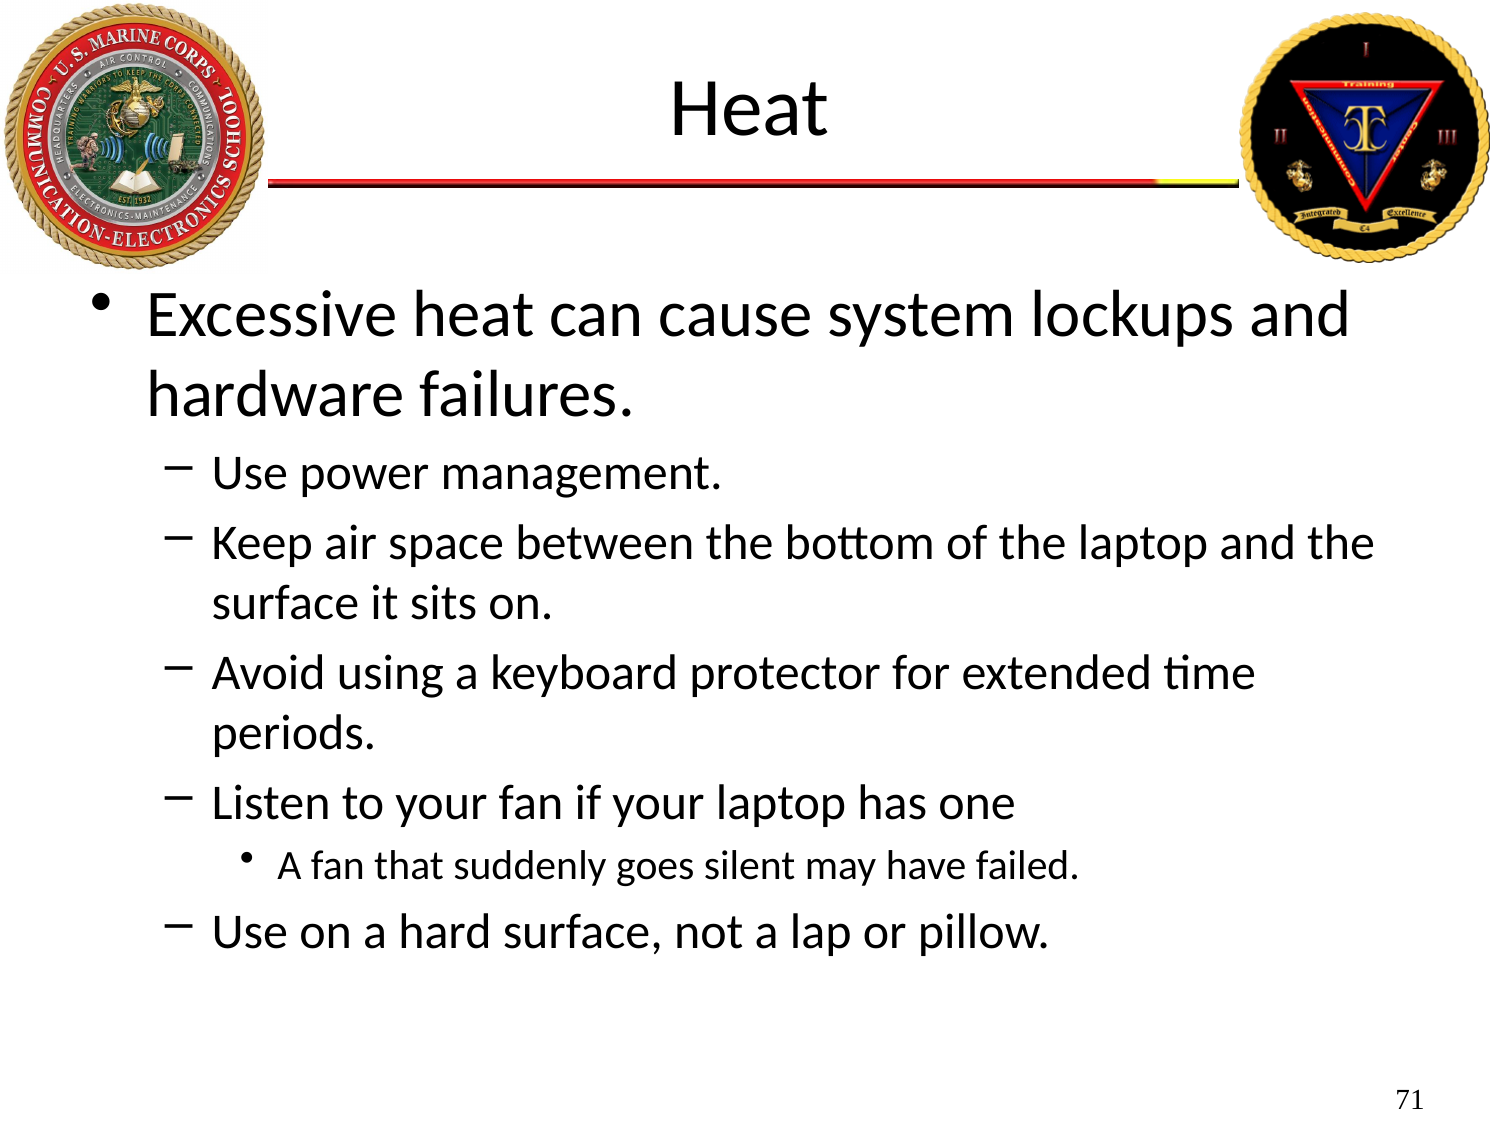

# Heat
Excessive heat can cause system lockups and hardware failures.
Use power management.
Keep air space between the bottom of the laptop and the surface it sits on.
Avoid using a keyboard protector for extended time periods.
Listen to your fan if your laptop has one
A fan that suddenly goes silent may have failed.
Use on a hard surface, not a lap or pillow.